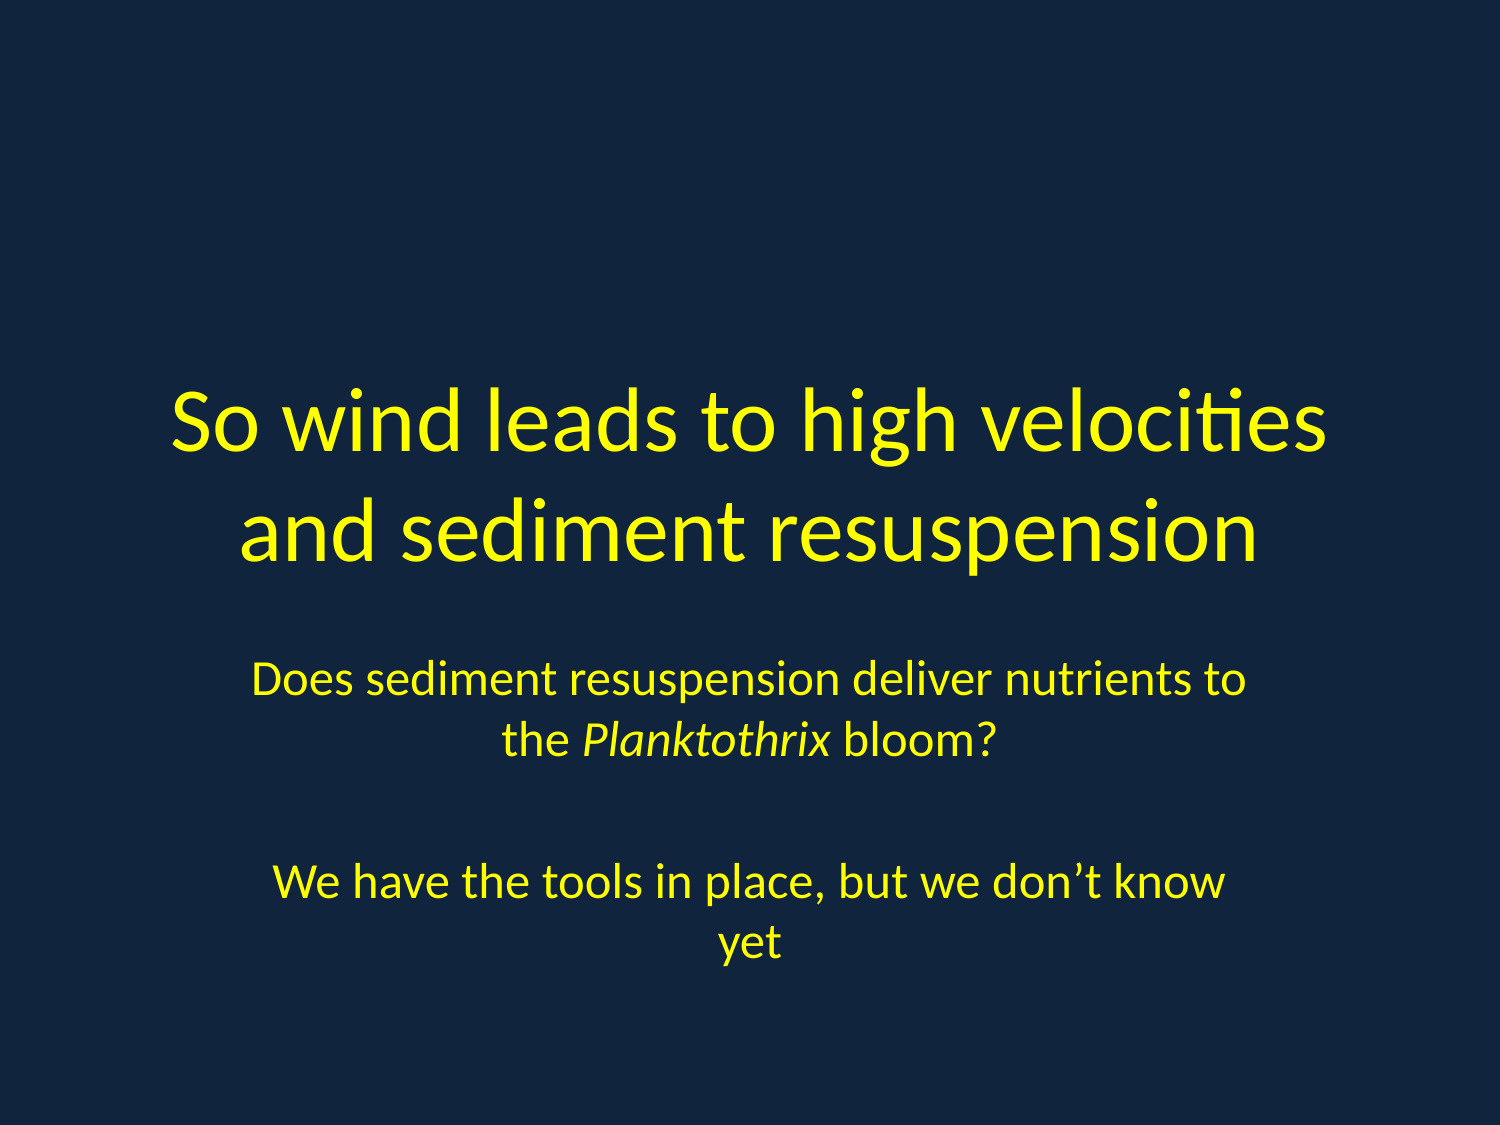

# So wind leads to high velocities and sediment resuspension
Does sediment resuspension deliver nutrients to the Planktothrix bloom?

We have the tools in place, but we don’t know yet